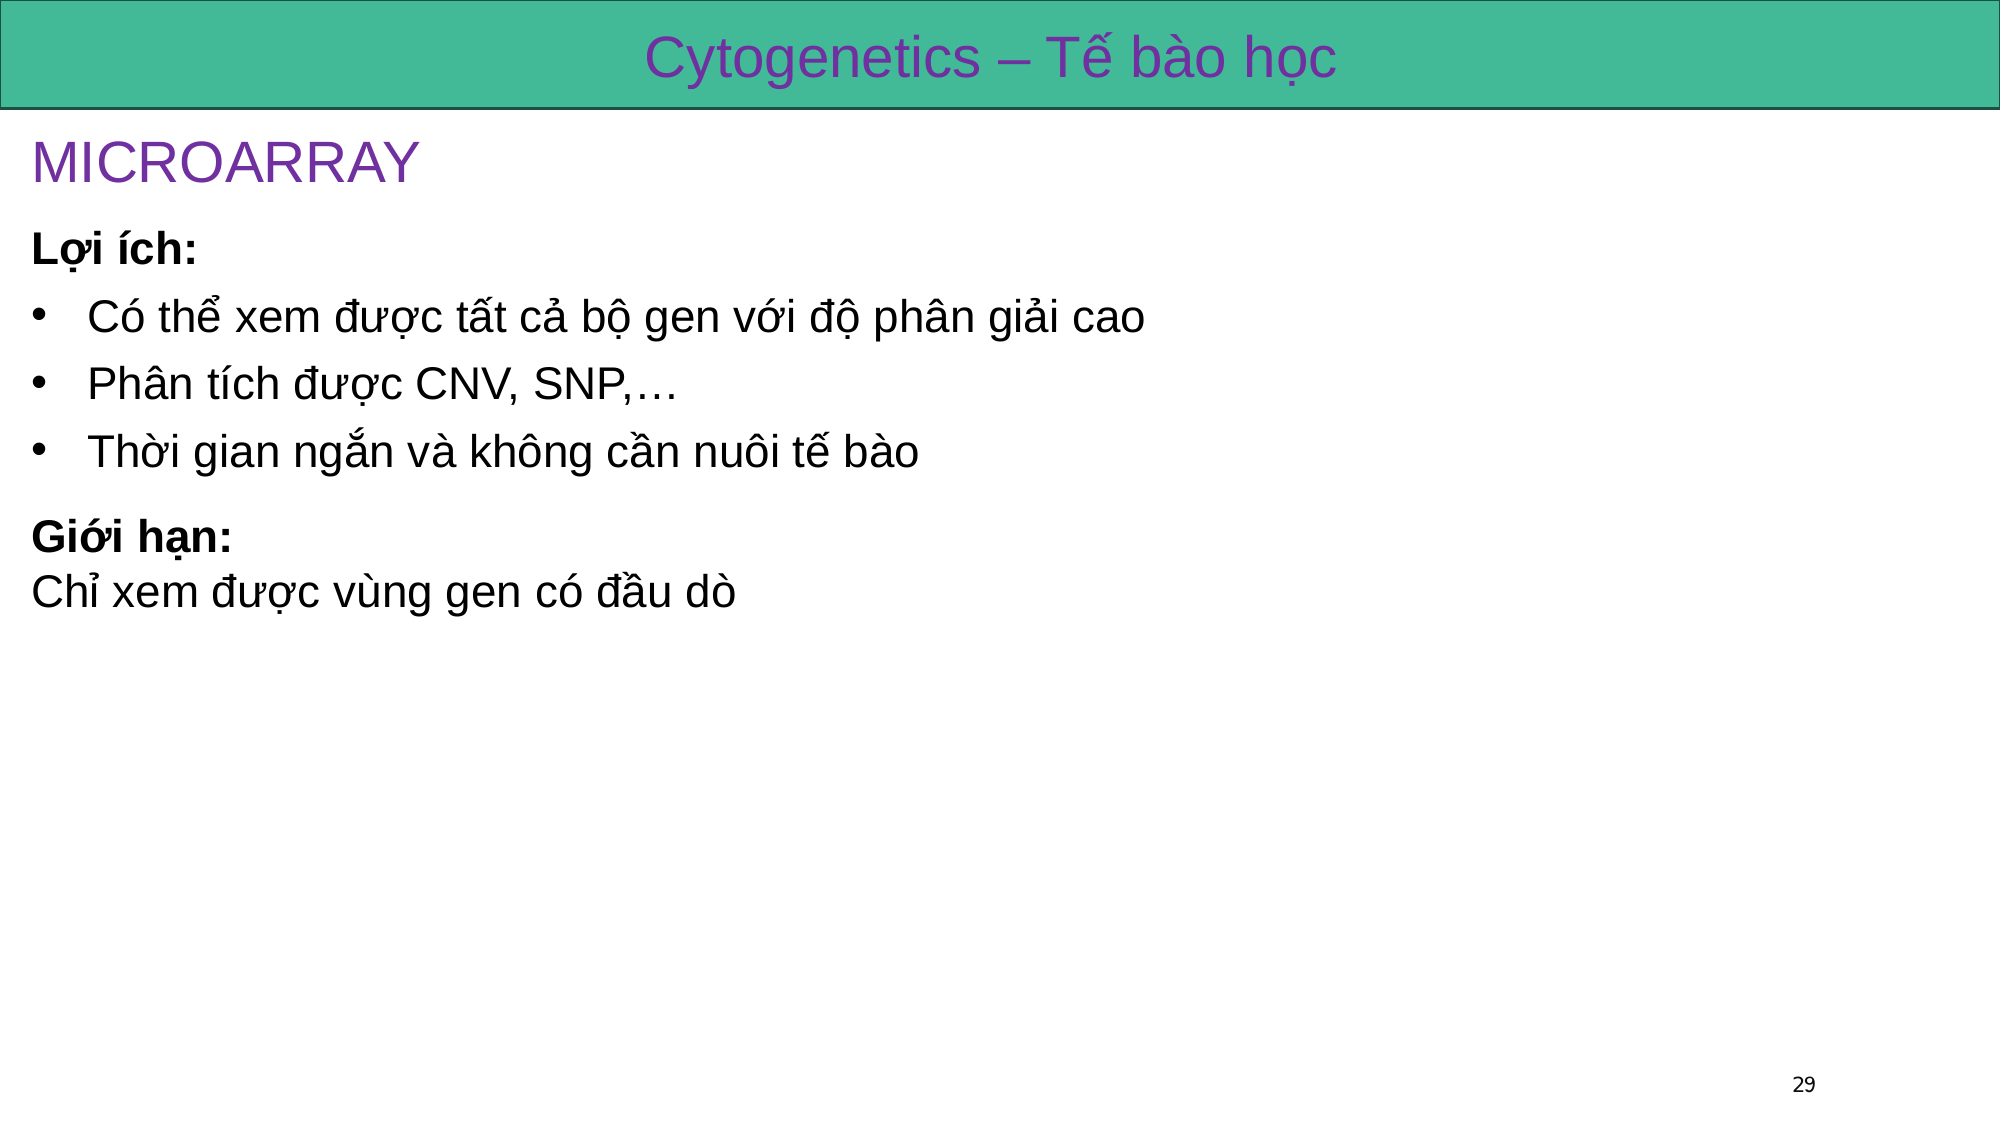

Cytogenetics – Tế bào học
MICROARRAY
Lợi ích:
Có thể xem được tất cả bộ gen với độ phân giải cao
Phân tích được CNV, SNP,…
Thời gian ngắn và không cần nuôi tế bào

Giới hạn:
Chỉ xem được vùng gen có đầu dò
29